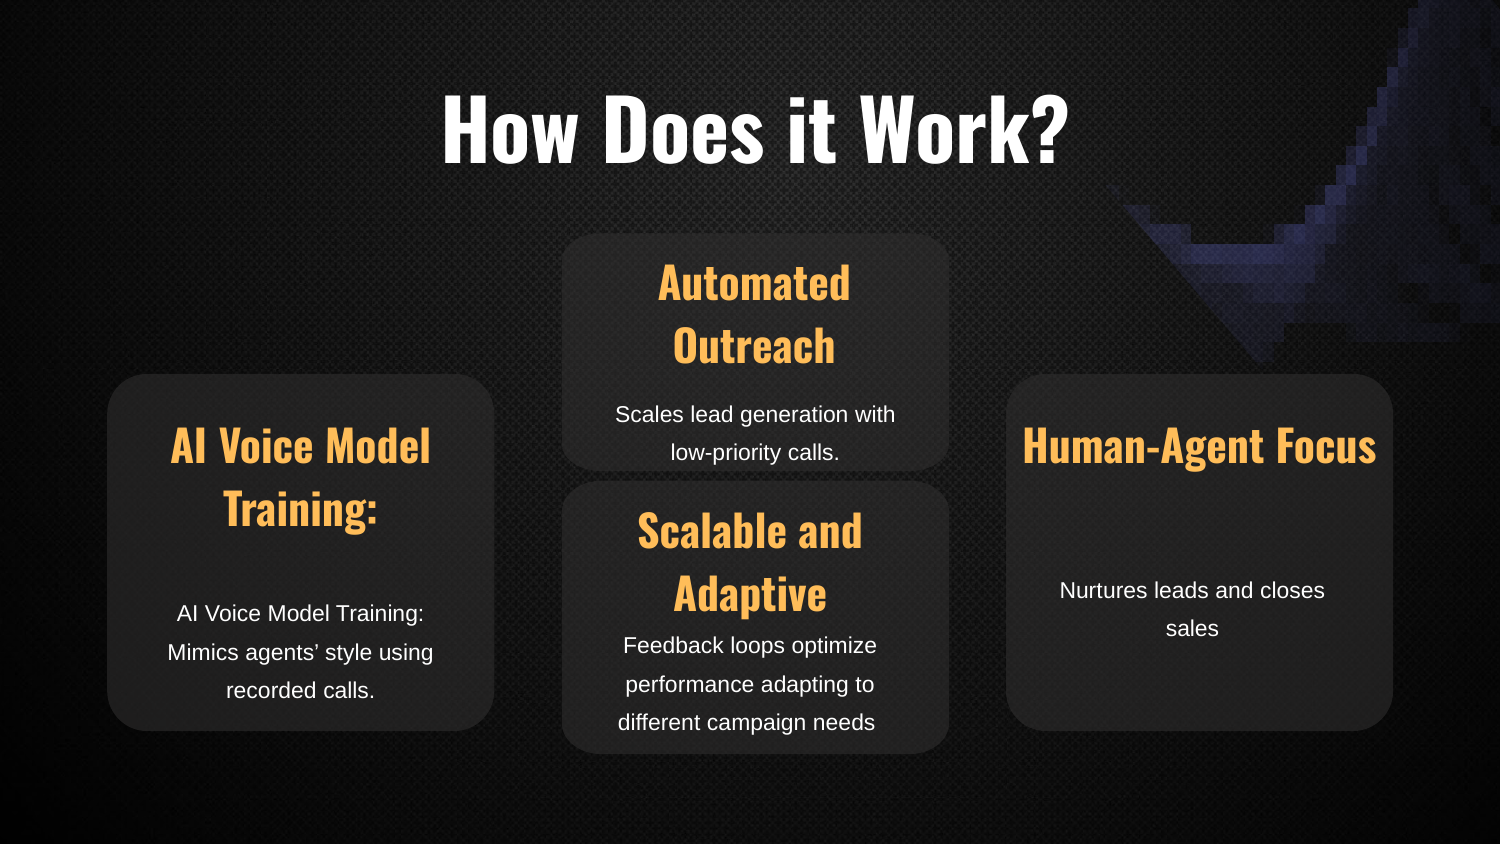

How Does it Work?

Automated Outreach

Scales lead generation with low-priority calls.
AI Voice Model Training:
Human-Agent Focus

Scalable and Adaptive
Nurtures leads and closes sales
AI Voice Model Training: Mimics agents’ style using recorded calls.
Feedback loops optimize performance adapting to different campaign needs